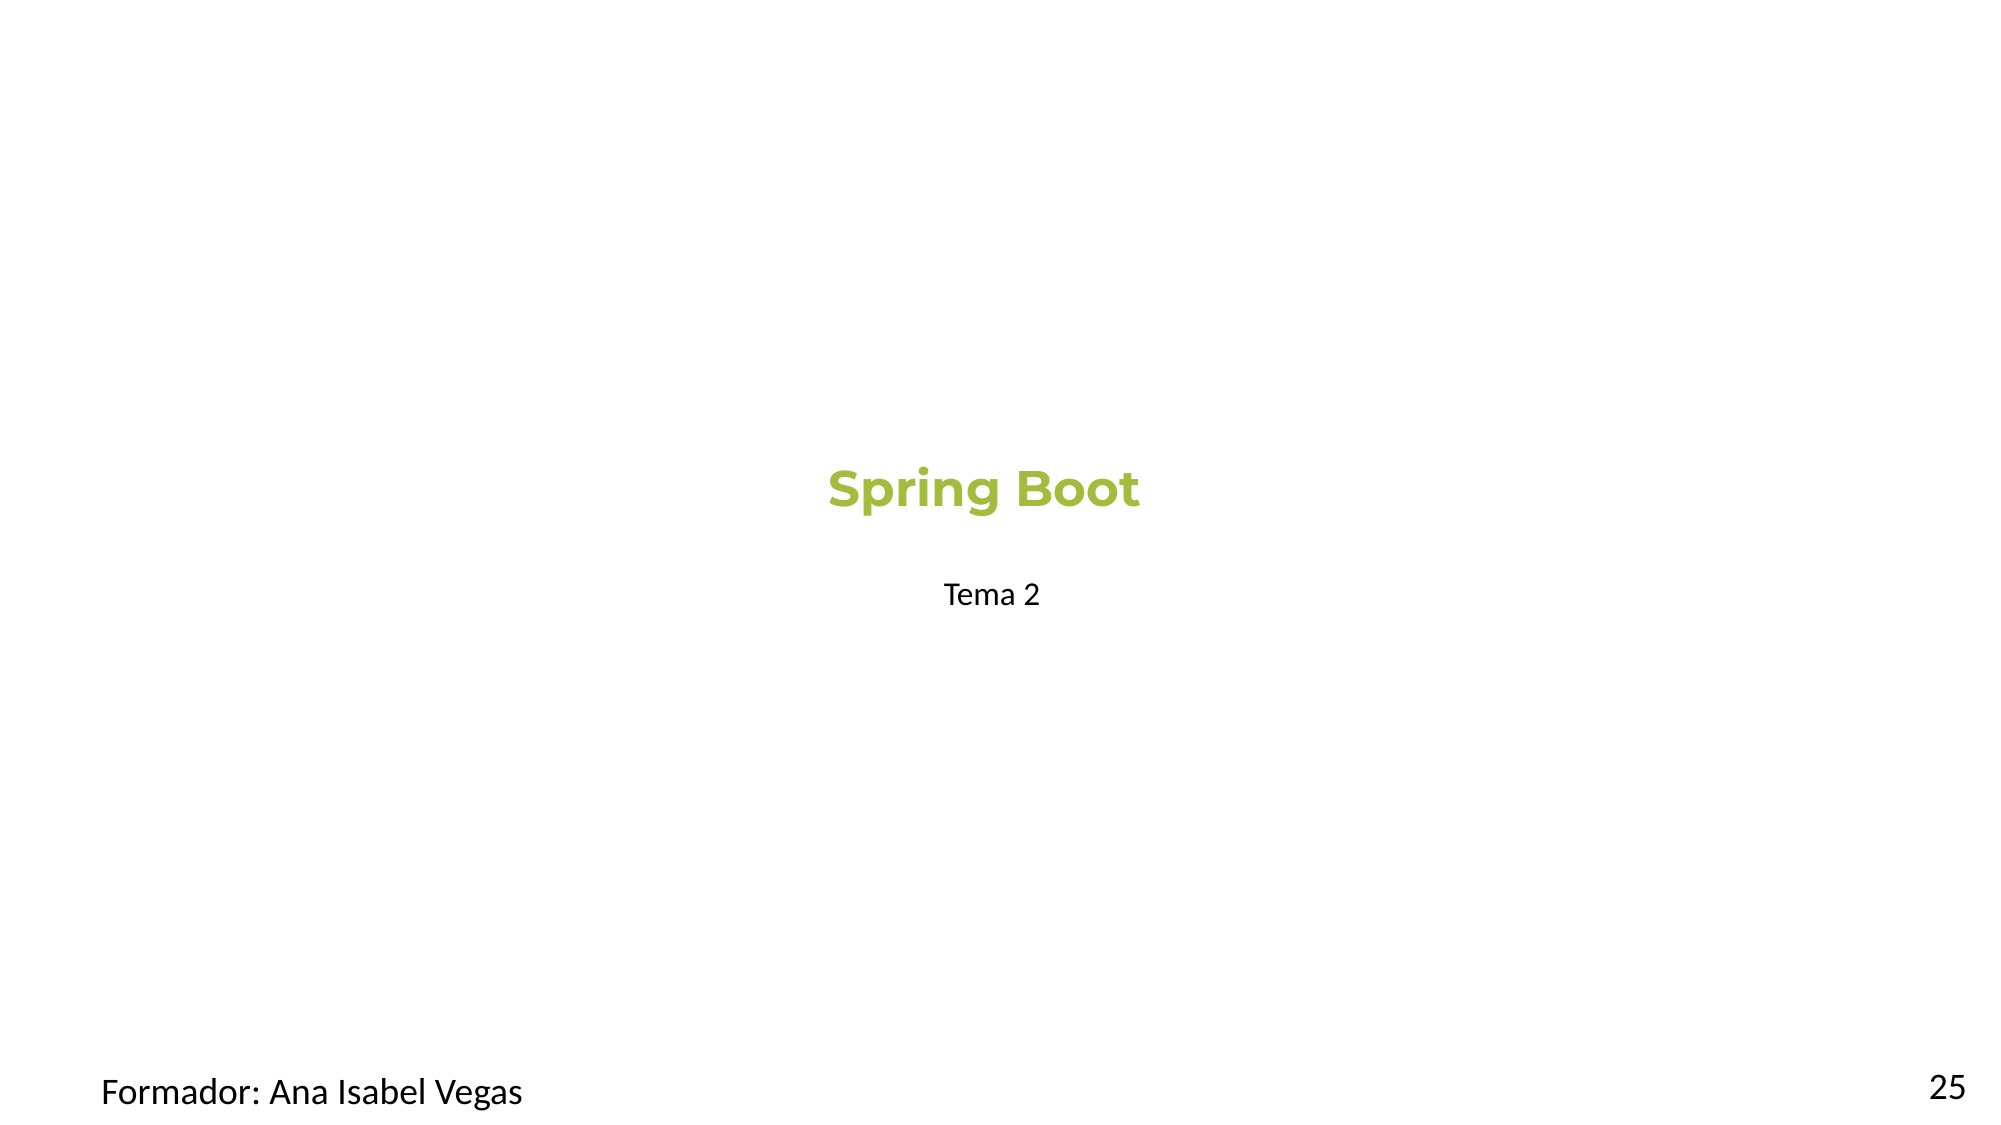

#

Spring Boot
Tema 2

25
Formador: Ana Isabel Vegas